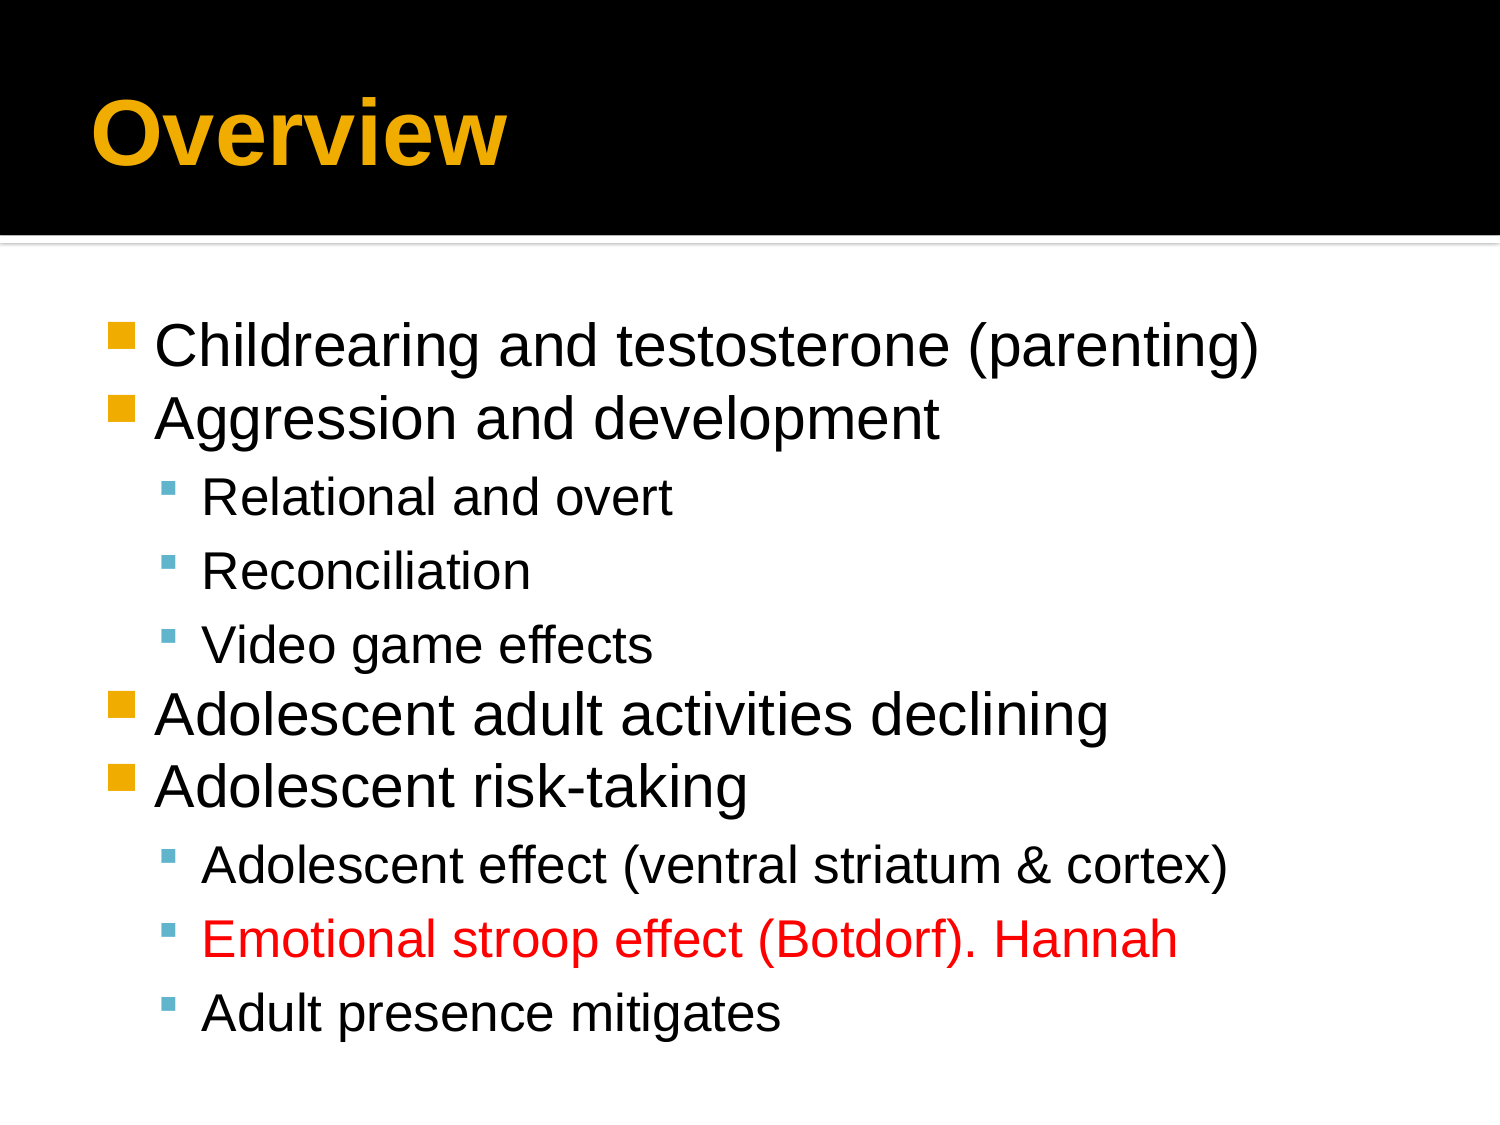

# Overview
Childrearing and testosterone (parenting)
Aggression and development
Relational and overt
Reconciliation
Video game effects
Adolescent adult activities declining
Adolescent risk-taking
Adolescent effect (ventral striatum & cortex)
Emotional stroop effect (Botdorf). Hannah
Adult presence mitigates